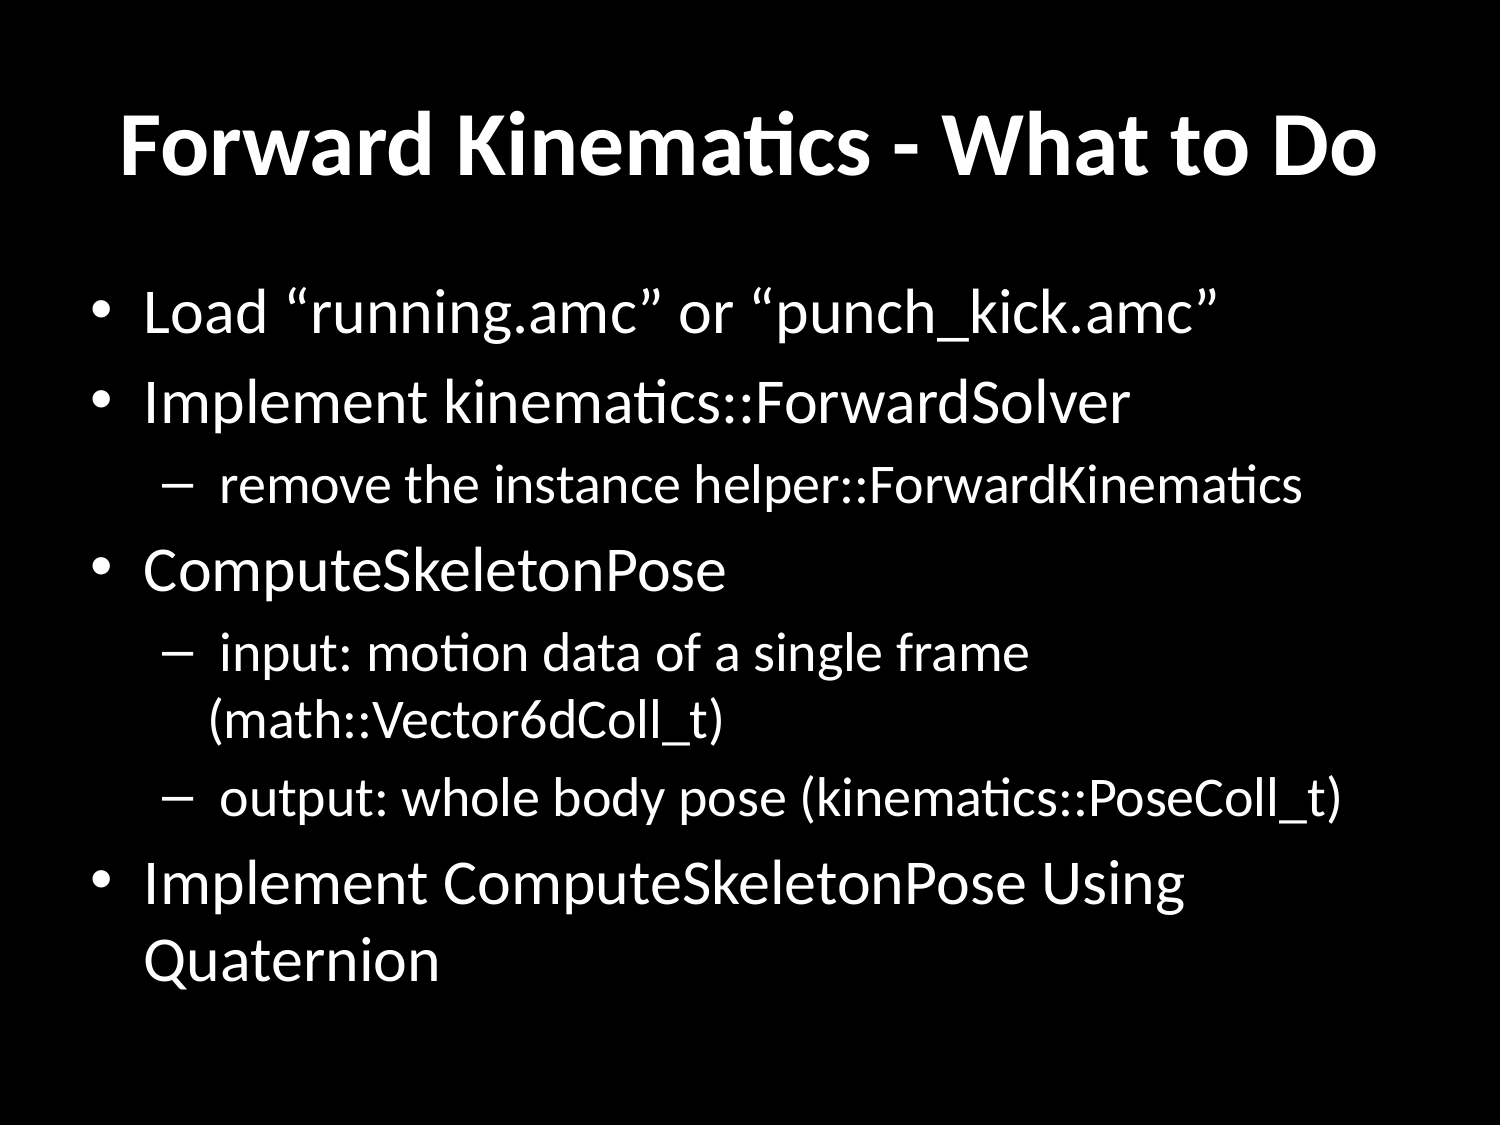

# Forward Kinematics - What to Do
Load “running.amc” or “punch_kick.amc”
Implement kinematics::ForwardSolver
 remove the instance helper::ForwardKinematics
ComputeSkeletonPose
 input: motion data of a single frame
(math::Vector6dColl_t)
 output: whole body pose (kinematics::PoseColl_t)
Implement ComputeSkeletonPose Using Quaternion